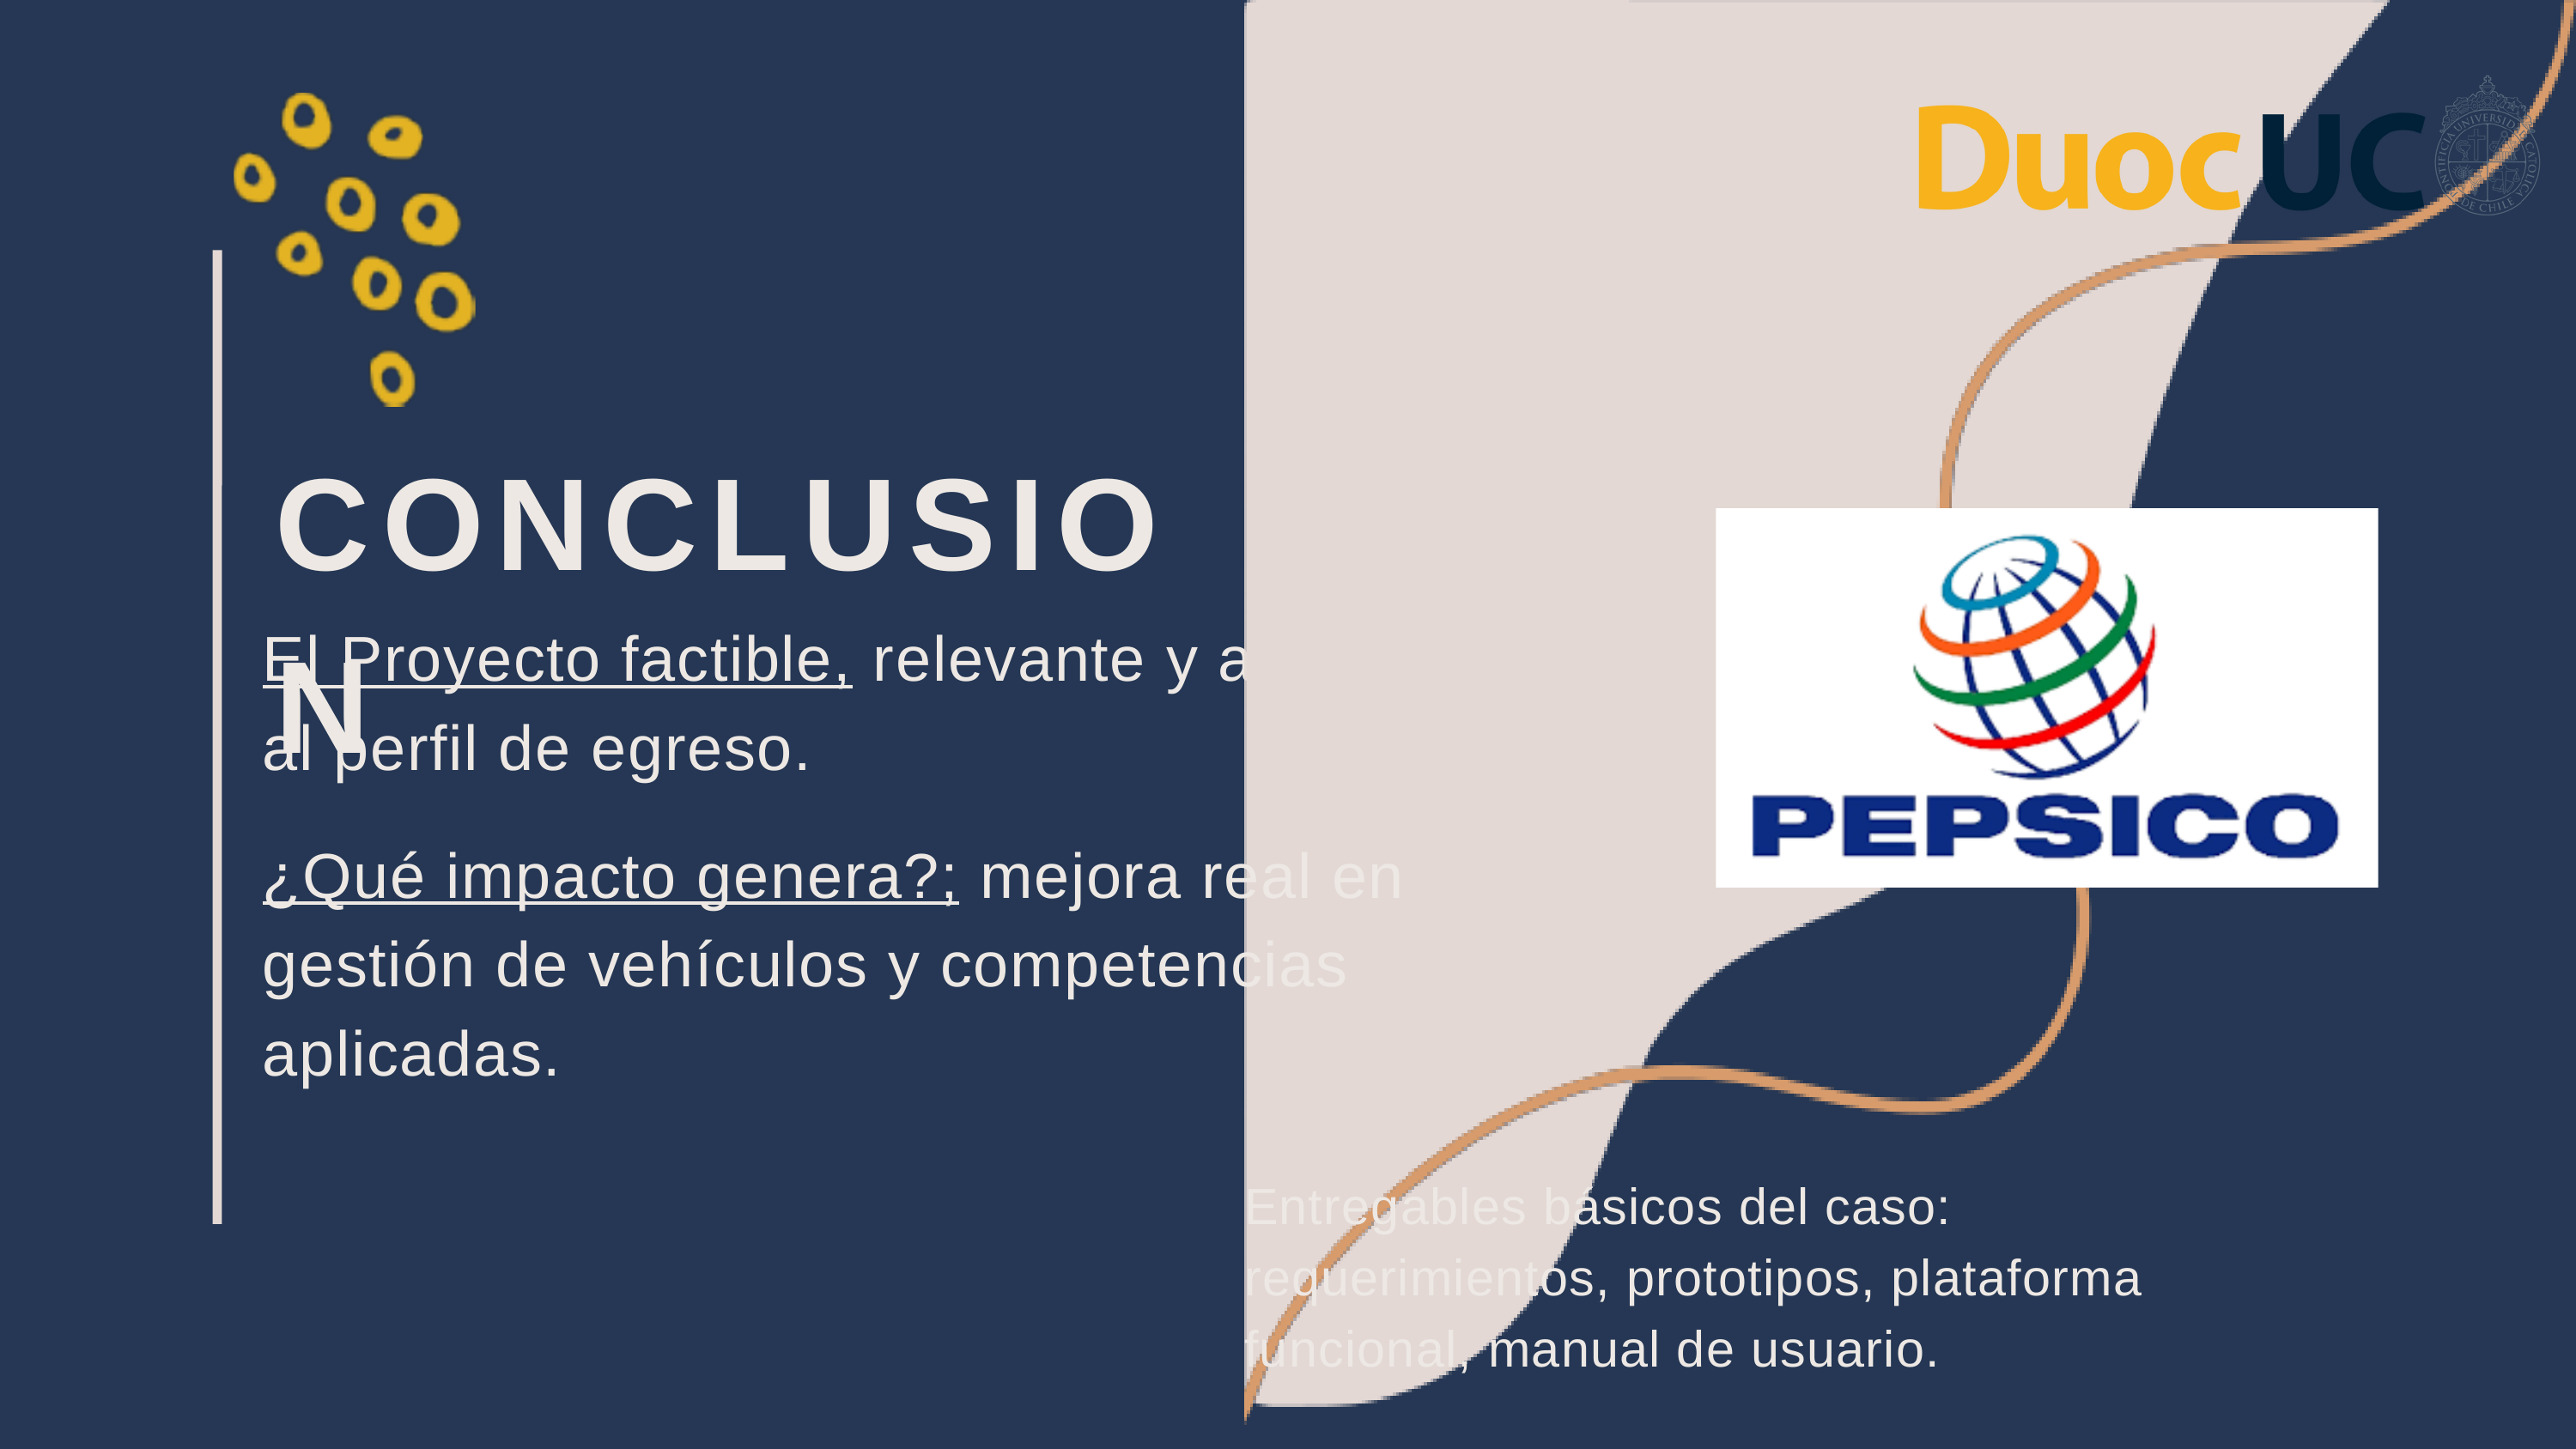

CONCLUSION

El Proyecto factible, relevante y alineado al perfil de egreso.
¿Qué impacto genera?; mejora real en gestión de vehículos y competencias aplicadas.
Entregables básicos del caso:  requerimientos, prototipos, plataforma funcional, manual de usuario.